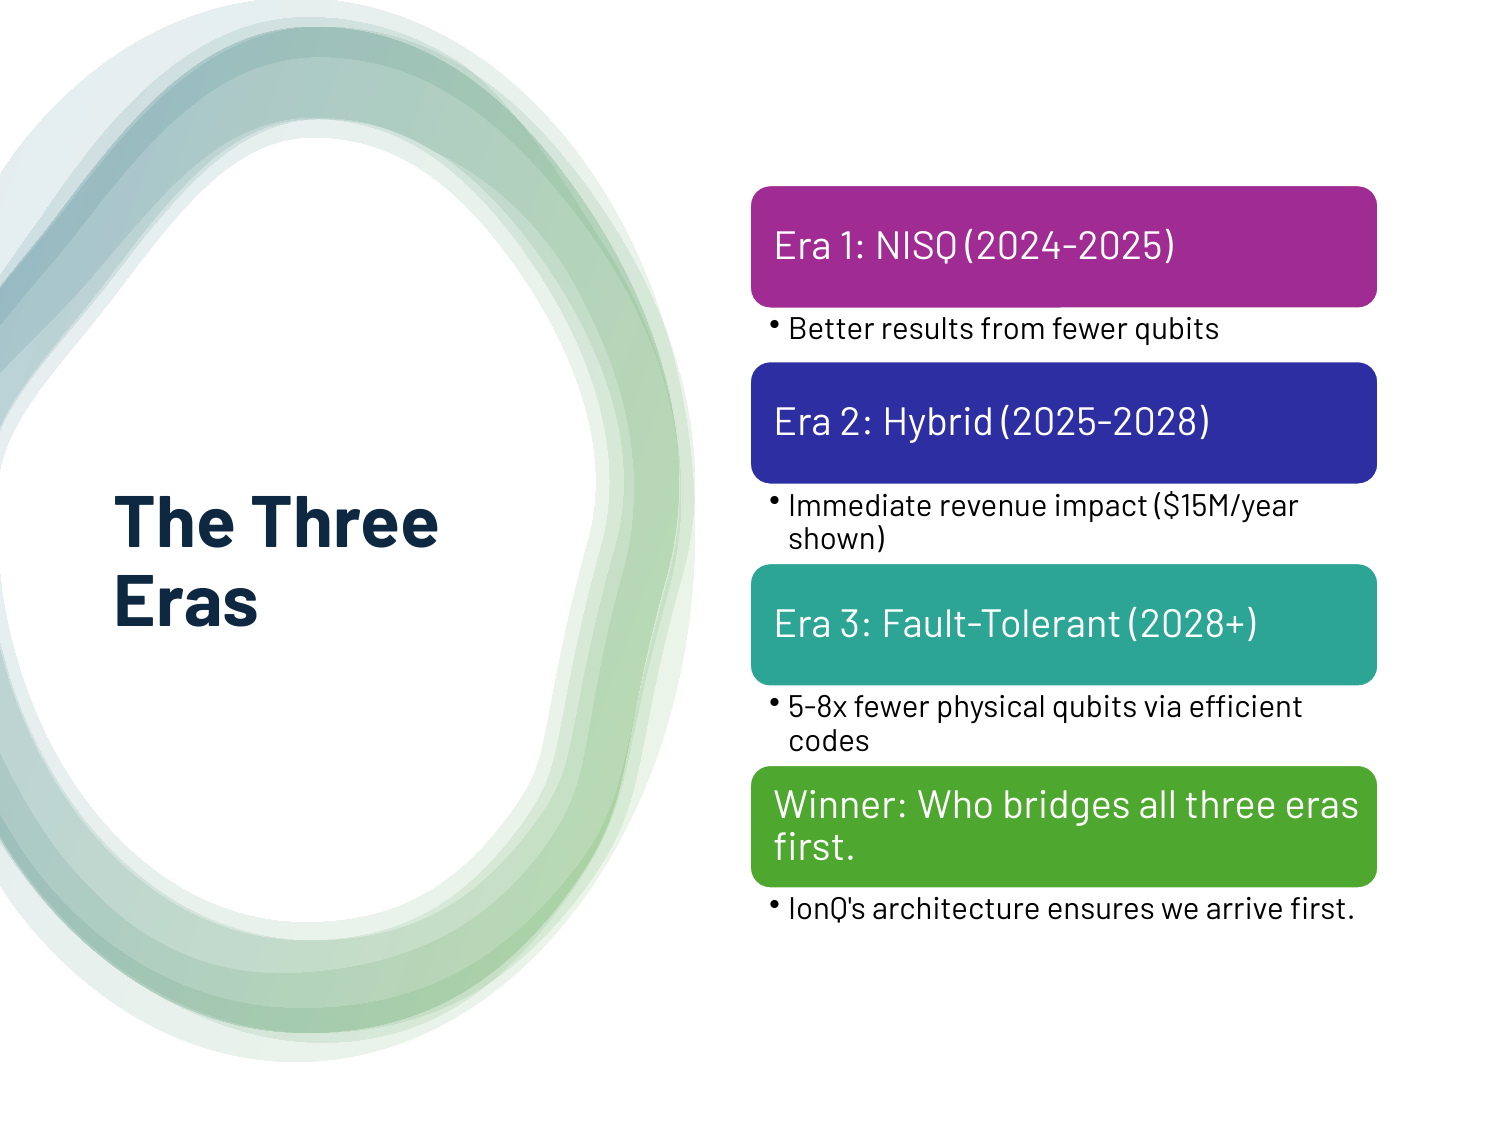

Era 1: NISQ (2024-2025)
Better results from fewer qubits
Era 2: Hybrid (2025-2028)
Immediate revenue impact ($15M/year shown)
Era 3: Fault-Tolerant (2028+)
5-8x fewer physical qubits via efficient codes
Winner: Who bridges all three eras first.
IonQ's architecture ensures we arrive first.
The Three Eras